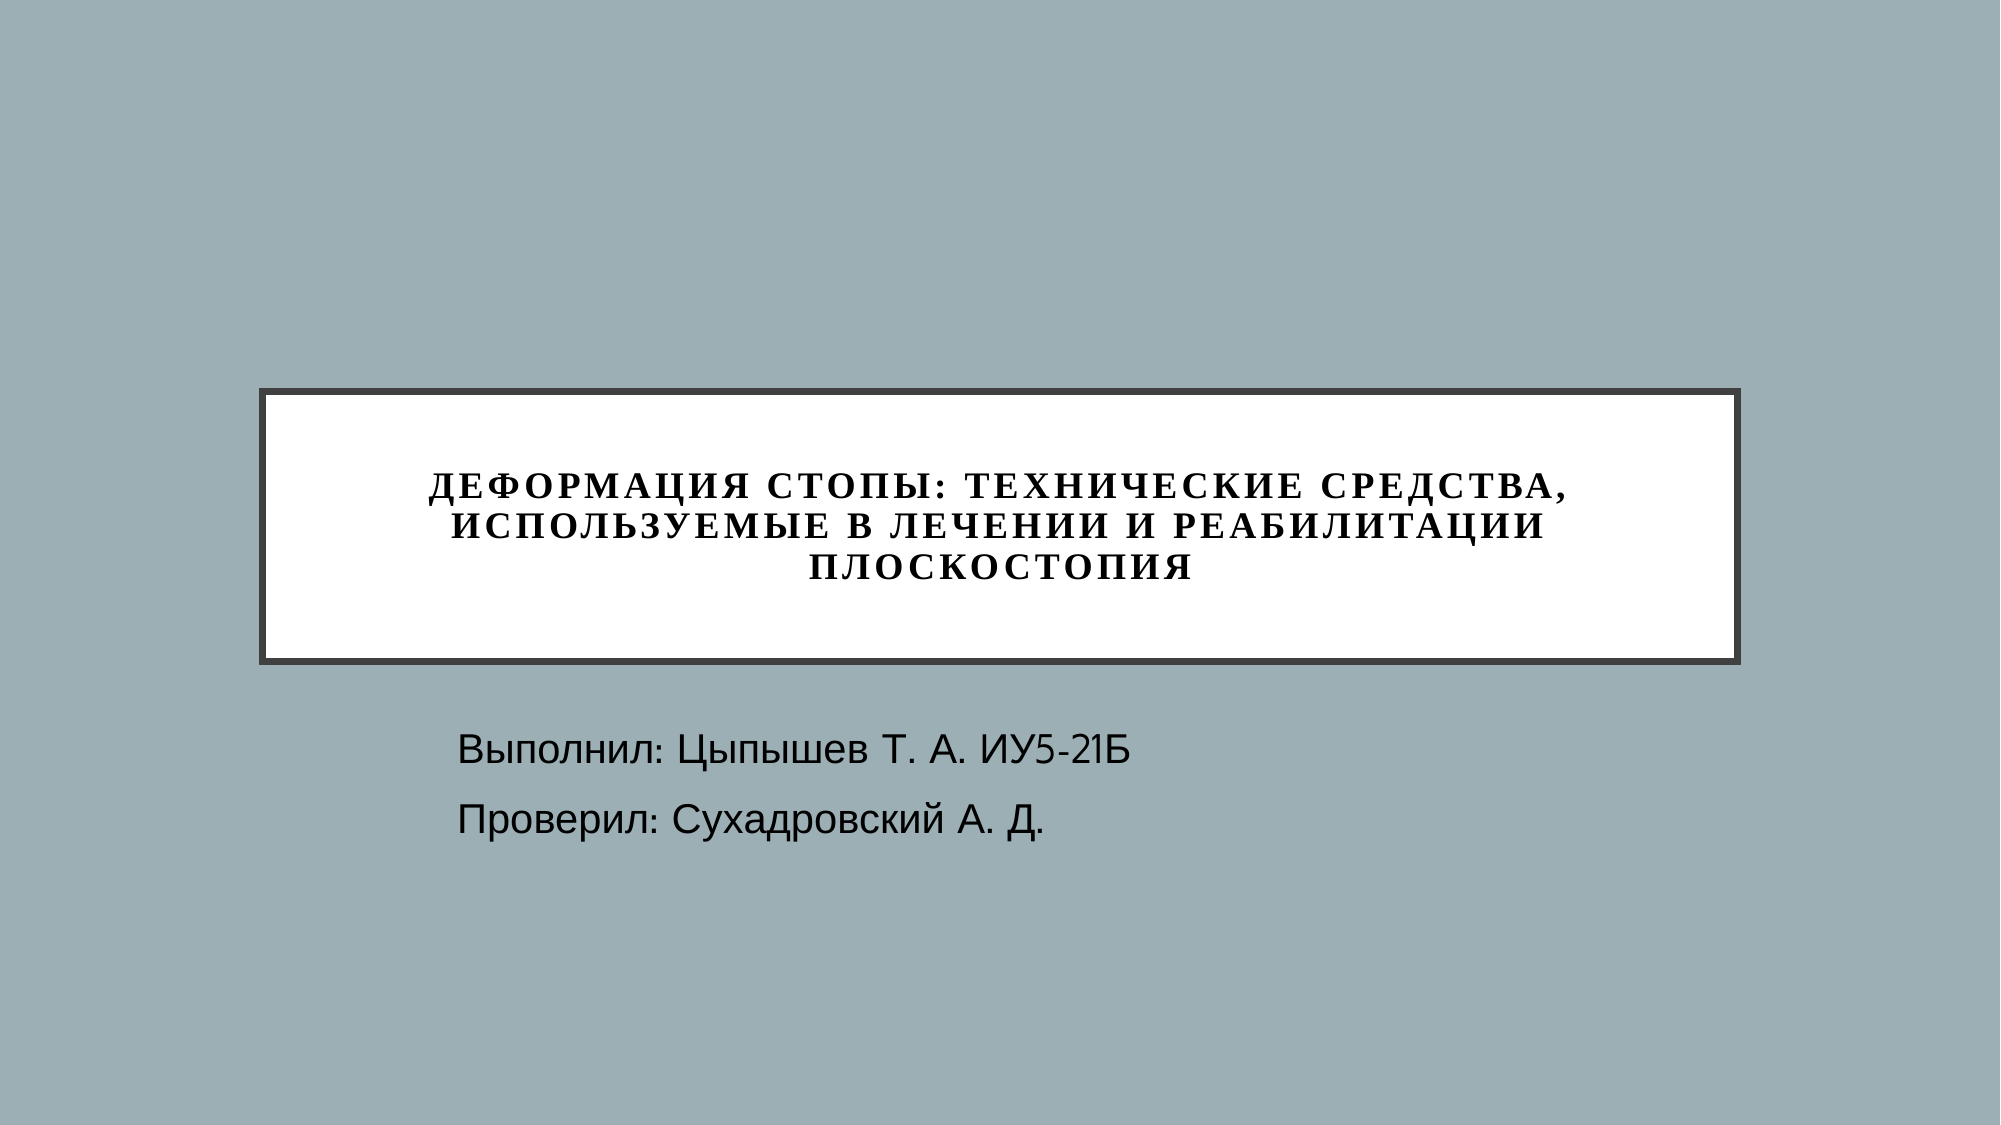

# ДЕФОРМАЦИЯ СТОПЫ: ТЕХНИЧЕСКИЕ СРЕДСТВА, ИСПОЛЬЗУЕМЫЕ В ЛЕЧЕНИИ И РЕАБИЛИТАЦИИ ПЛОСКОСТОПИЯ
Выполнил: Цыпышев Т. А. ИУ5-21Б
Проверил: Сухадровский А. Д.